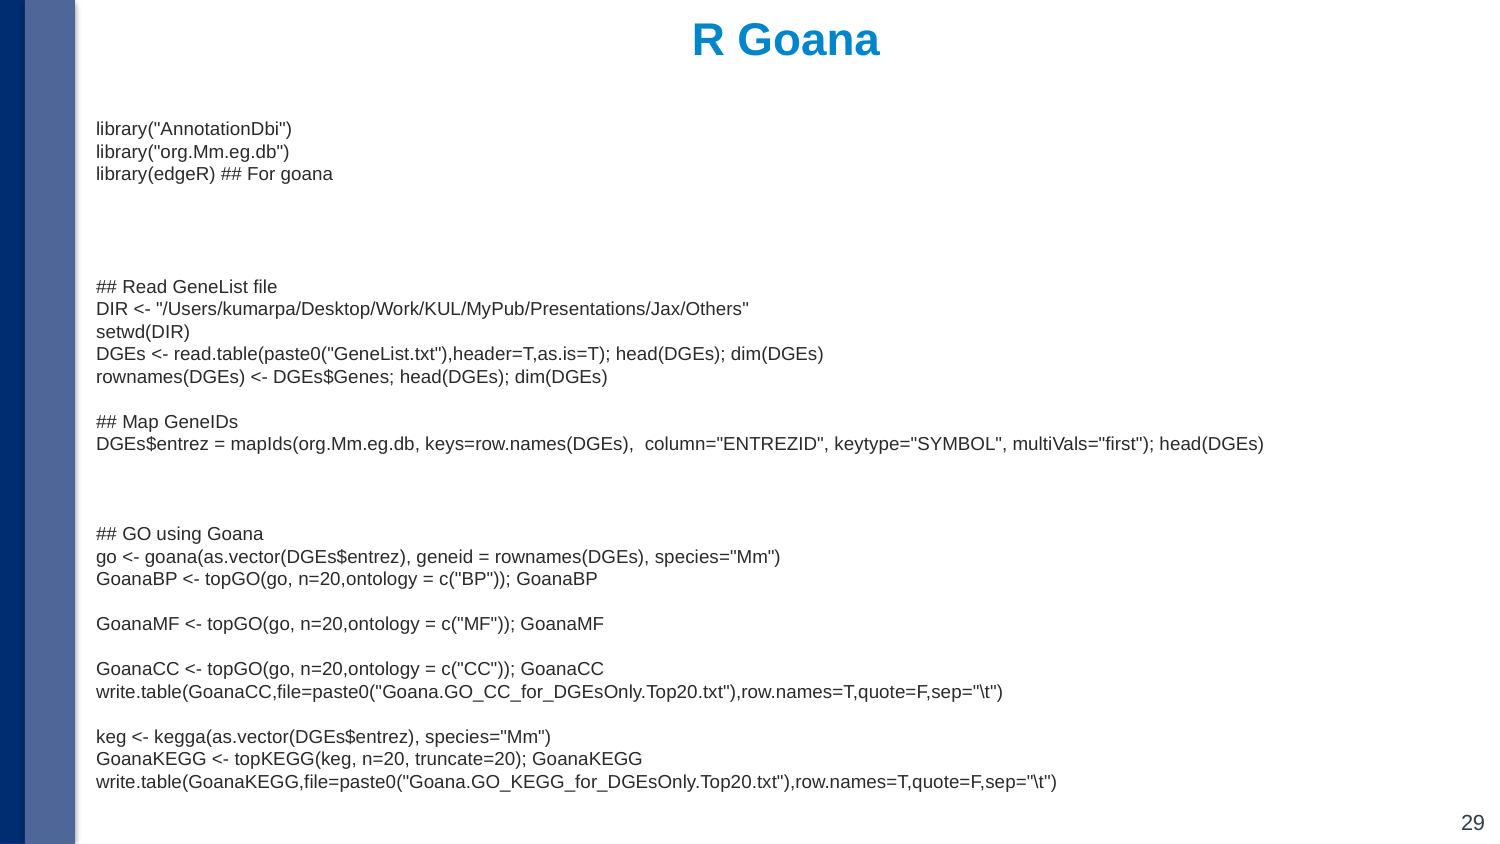

# R Goana
library("AnnotationDbi")
library("org.Mm.eg.db")
library(edgeR) ## For goana

## Read GeneList file
DIR <- "/Users/kumarpa/Desktop/Work/KUL/MyPub/Presentations/Jax/Others"
setwd(DIR)
DGEs <- read.table(paste0("GeneList.txt"),header=T,as.is=T); head(DGEs); dim(DGEs)
rownames(DGEs) <- DGEs$Genes; head(DGEs); dim(DGEs)

## Map GeneIDs
DGEs$entrez = mapIds(org.Mm.eg.db, keys=row.names(DGEs),  column="ENTREZID", keytype="SYMBOL", multiVals="first"); head(DGEs)

## GO using Goana
go <- goana(as.vector(DGEs$entrez), geneid = rownames(DGEs), species="Mm")
GoanaBP <- topGO(go, n=20,ontology = c("BP")); GoanaBP

GoanaMF <- topGO(go, n=20,ontology = c("MF")); GoanaMF

GoanaCC <- topGO(go, n=20,ontology = c("CC")); GoanaCC
write.table(GoanaCC,file=paste0("Goana.GO_CC_for_DGEsOnly.Top20.txt"),row.names=T,quote=F,sep="\t")

keg <- kegga(as.vector(DGEs$entrez), species="Mm")
GoanaKEGG <- topKEGG(keg, n=20, truncate=20); GoanaKEGG
write.table(GoanaKEGG,file=paste0("Goana.GO_KEGG_for_DGEsOnly.Top20.txt"),row.names=T,quote=F,sep="\t")
29